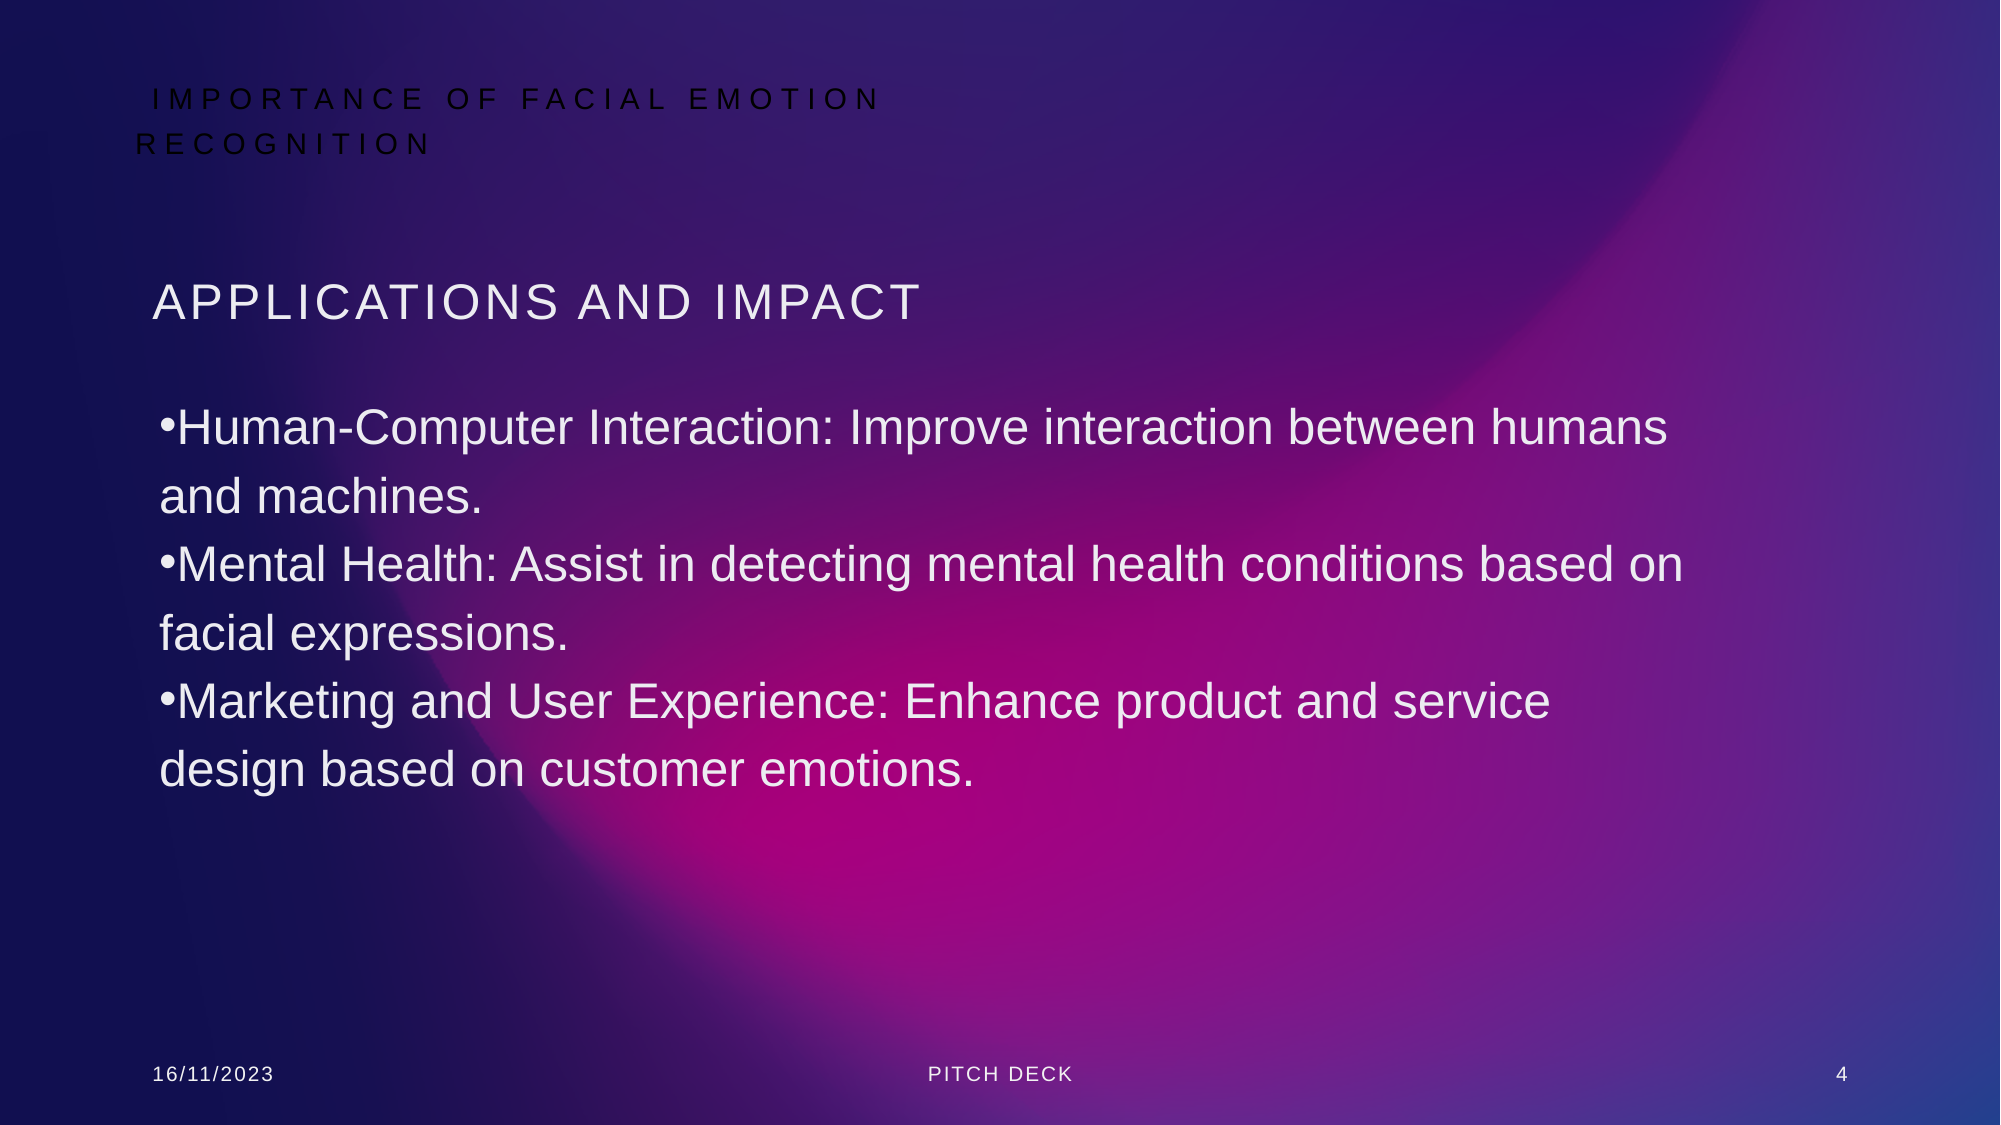

# Importance of Facial Emotion Recognition
Applications and Impact
Human-Computer Interaction: Improve interaction between humans and machines.
Mental Health: Assist in detecting mental health conditions based on facial expressions.
Marketing and User Experience: Enhance product and service design based on customer emotions.
16/11/2023
PITCH DECK
4